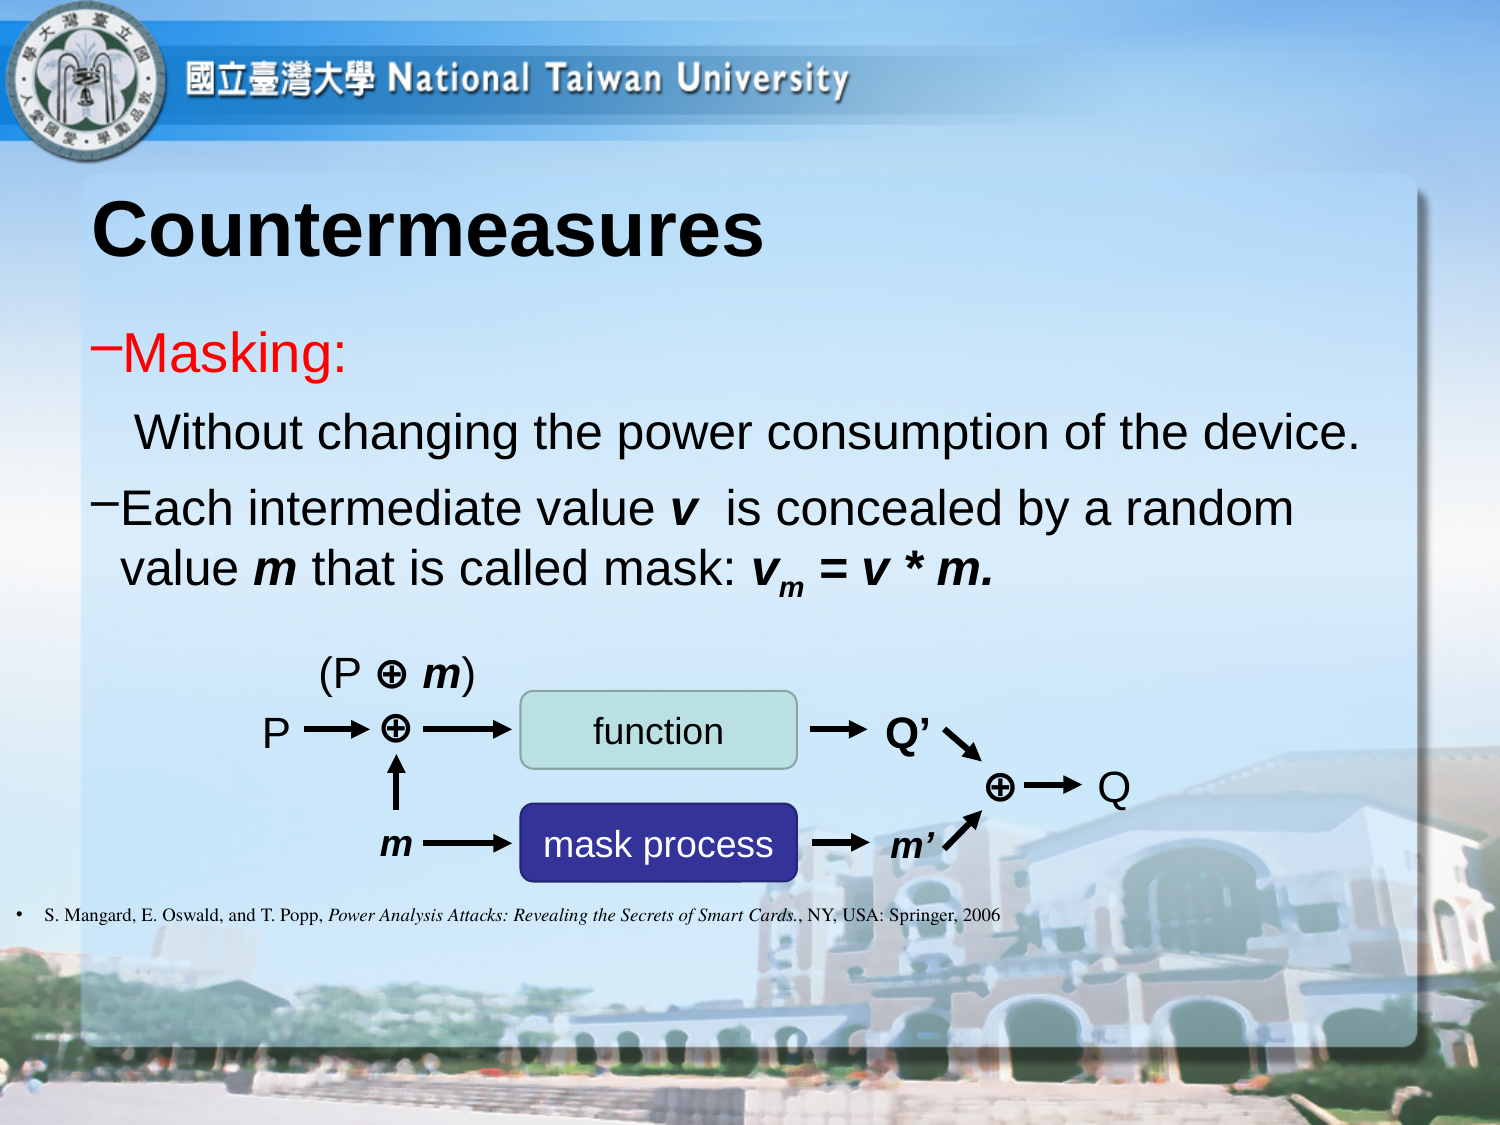

# Countermeasures
Masking:
   Without changing the power consumption of the device.
Each intermediate value v  is concealed by a random value m that is called mask: vm = v * m.

(P ⊕ m)
⊕
function
Q’
Q
P
⊕
Q
mask process
m
m’
S. Mangard, E. Oswald, and T. Popp, Power Analysis Attacks: Revealing the Secrets of Smart Cards., NY, USA: Springer, 2006